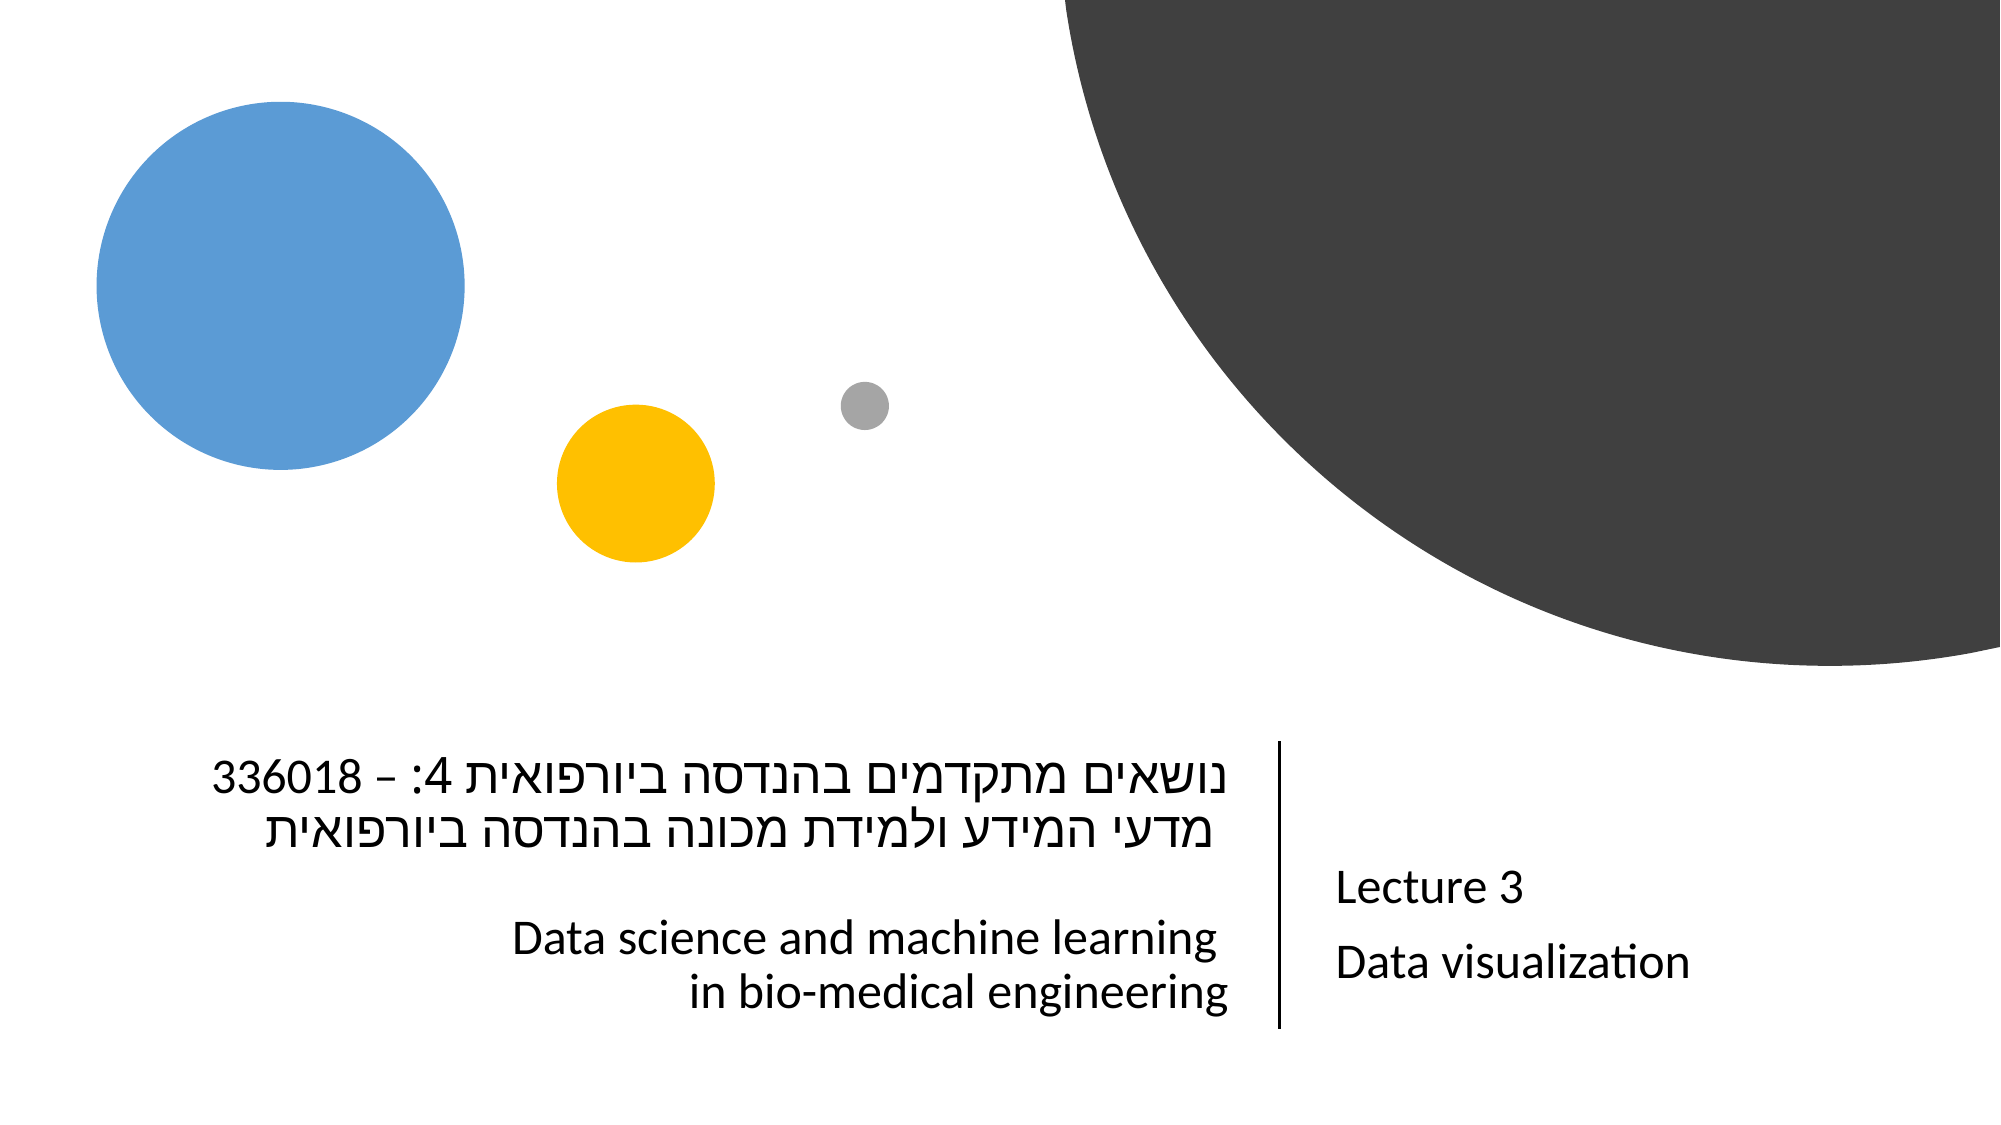

# 336018 – נושאים מתקדמים בהנדסה ביורפואית 4: מדעי המידע ולמידת מכונה בהנדסה ביורפואית Data science and machine learning in bio-medical engineering

Lecture 3
Data visualization